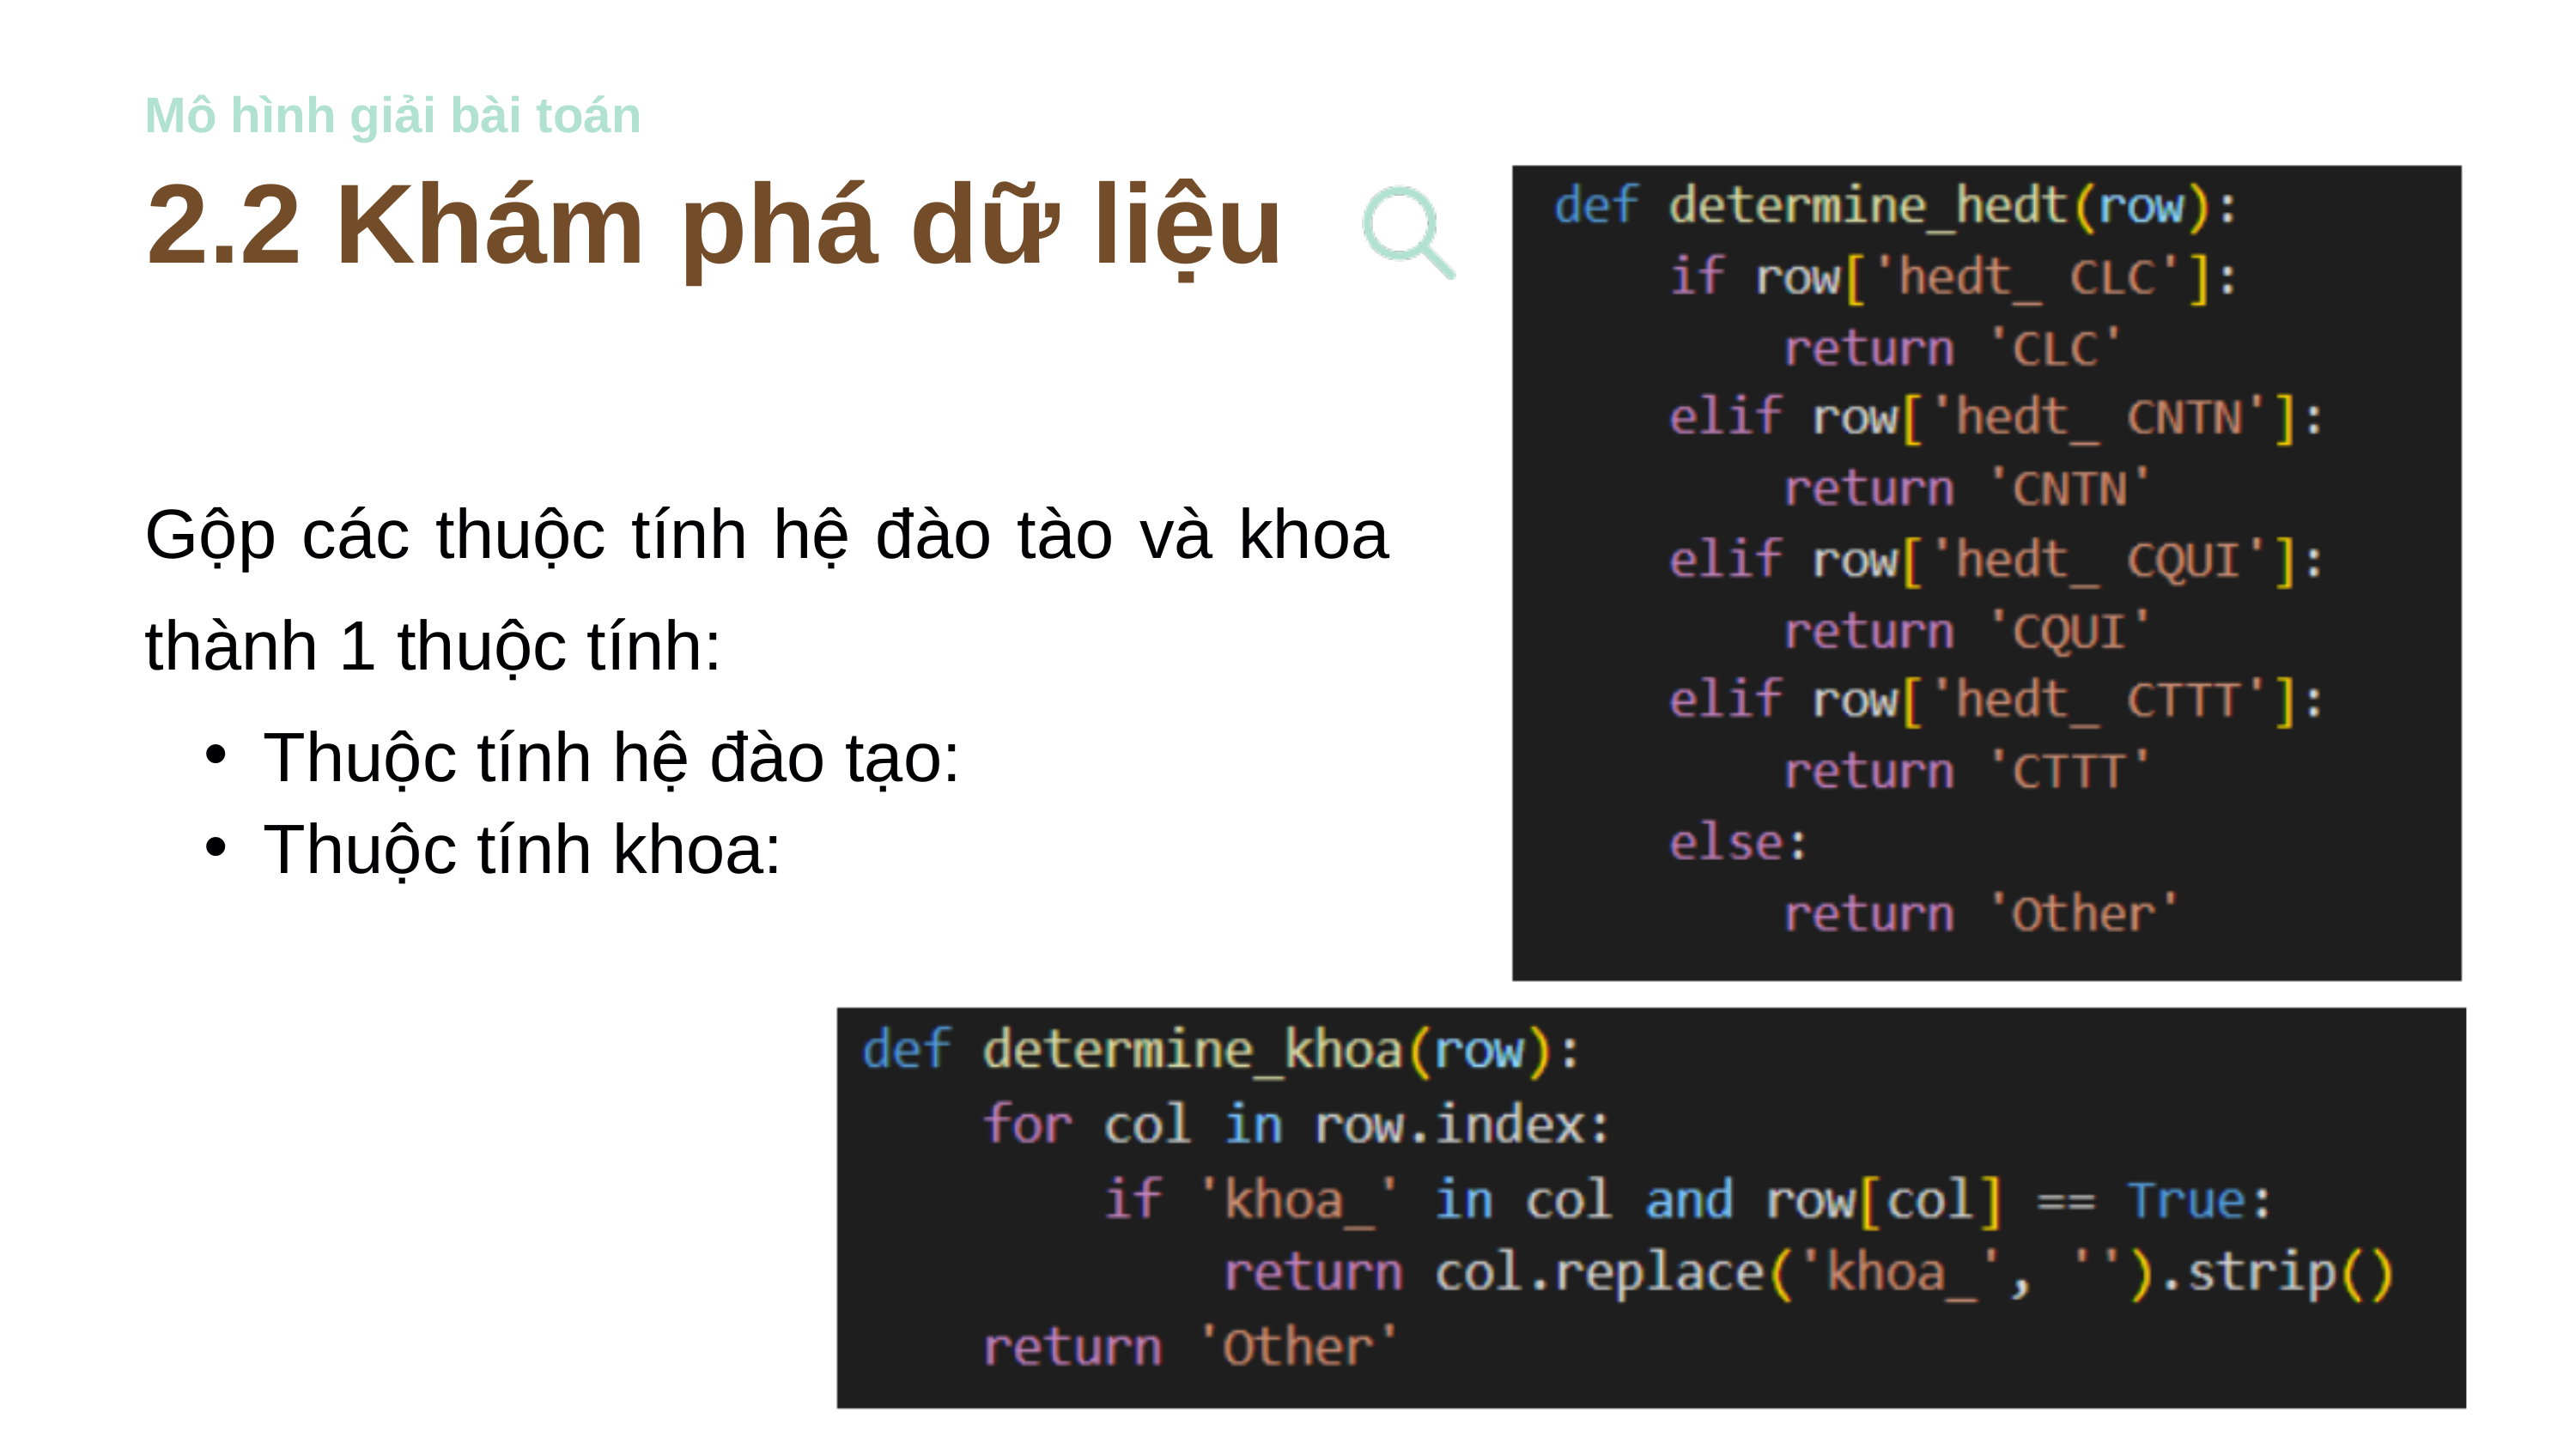

Mô hình giải bài toán
2.2 Khám phá dữ liệu

Gộp các thuộc tính hệ đào tào và khoa thành 1 thuộc tính:
Thuộc tính hệ đào tạo:
Thuộc tính khoa: